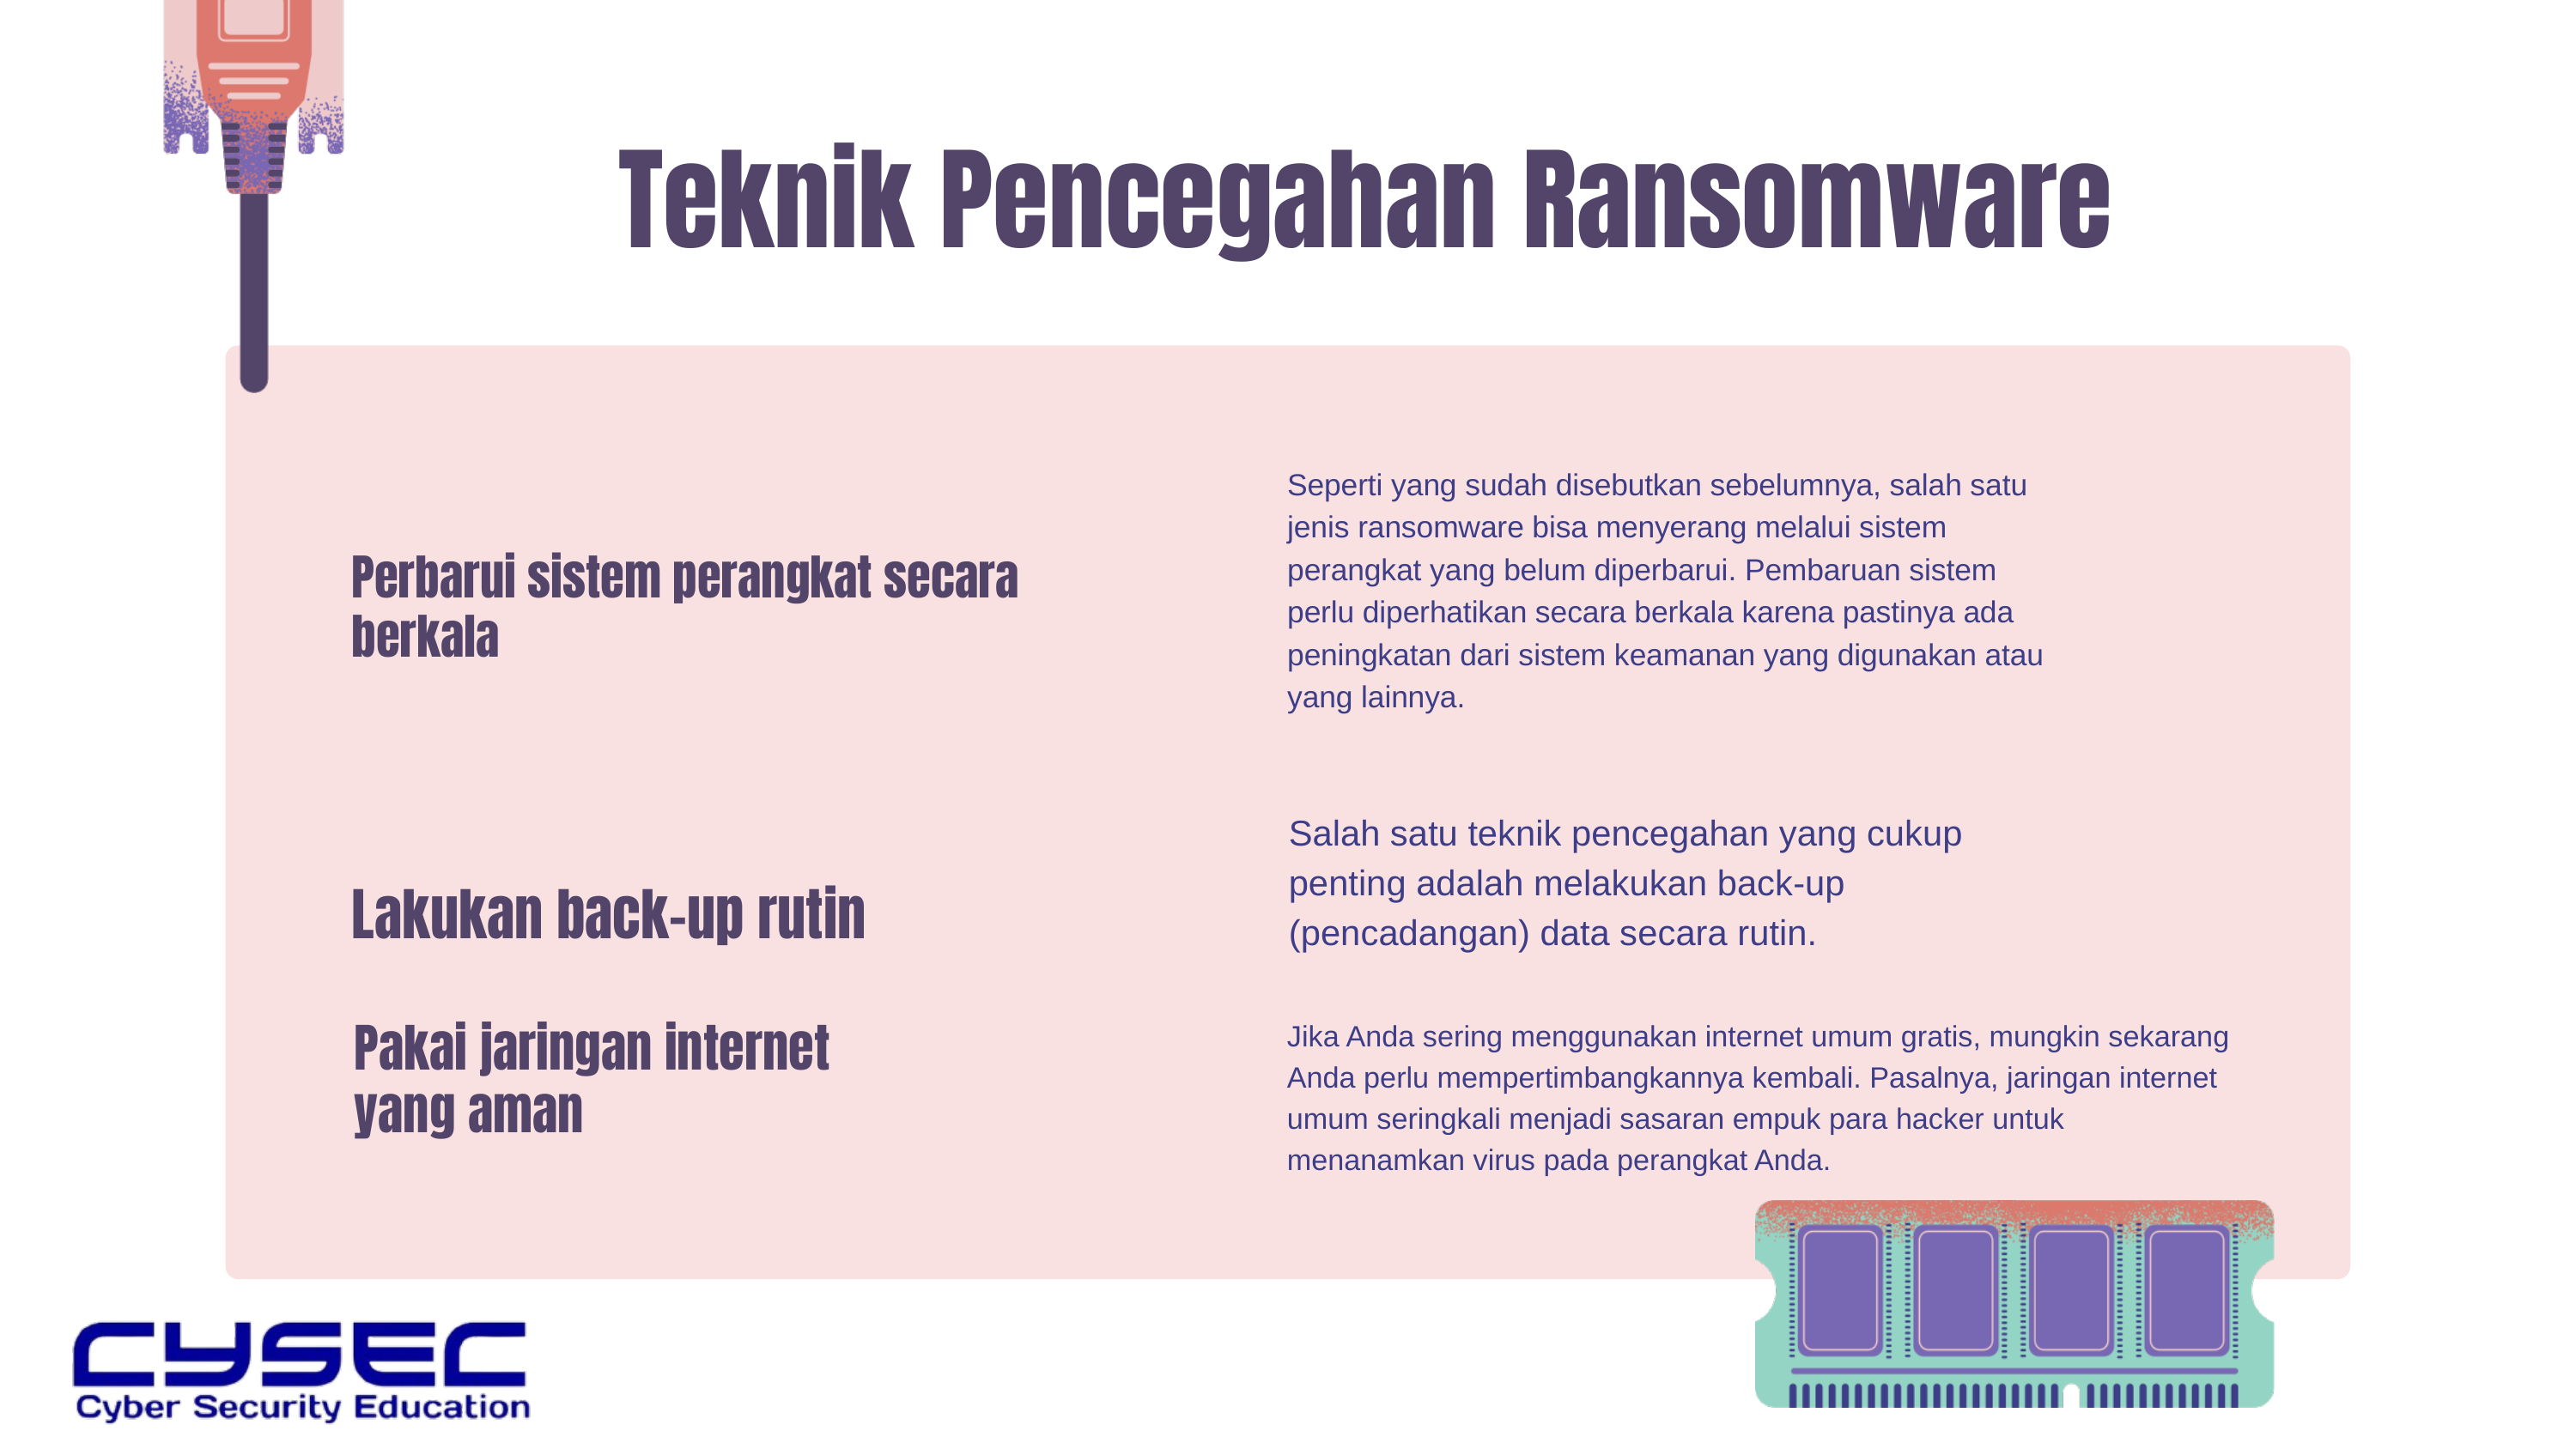

Teknik Pencegahan Ransomware

Seperti yang sudah disebutkan sebelumnya, salah satu jenis ransomware bisa menyerang melalui sistem perangkat yang belum diperbarui. Pembaruan sistem perlu diperhatikan secara berkala karena pastinya ada peningkatan dari sistem keamanan yang digunakan atau yang lainnya.
Perbarui sistem perangkat secara berkala

Salah satu teknik pencegahan yang cukup penting adalah melakukan back-up (pencadangan) data secara rutin.
Lakukan back-up rutin

Jika Anda sering menggunakan internet umum gratis, mungkin sekarang Anda perlu mempertimbangkannya kembali. Pasalnya, jaringan internet umum seringkali menjadi sasaran empuk para hacker untuk menanamkan virus pada perangkat Anda.

Pakai jaringan internet yang aman